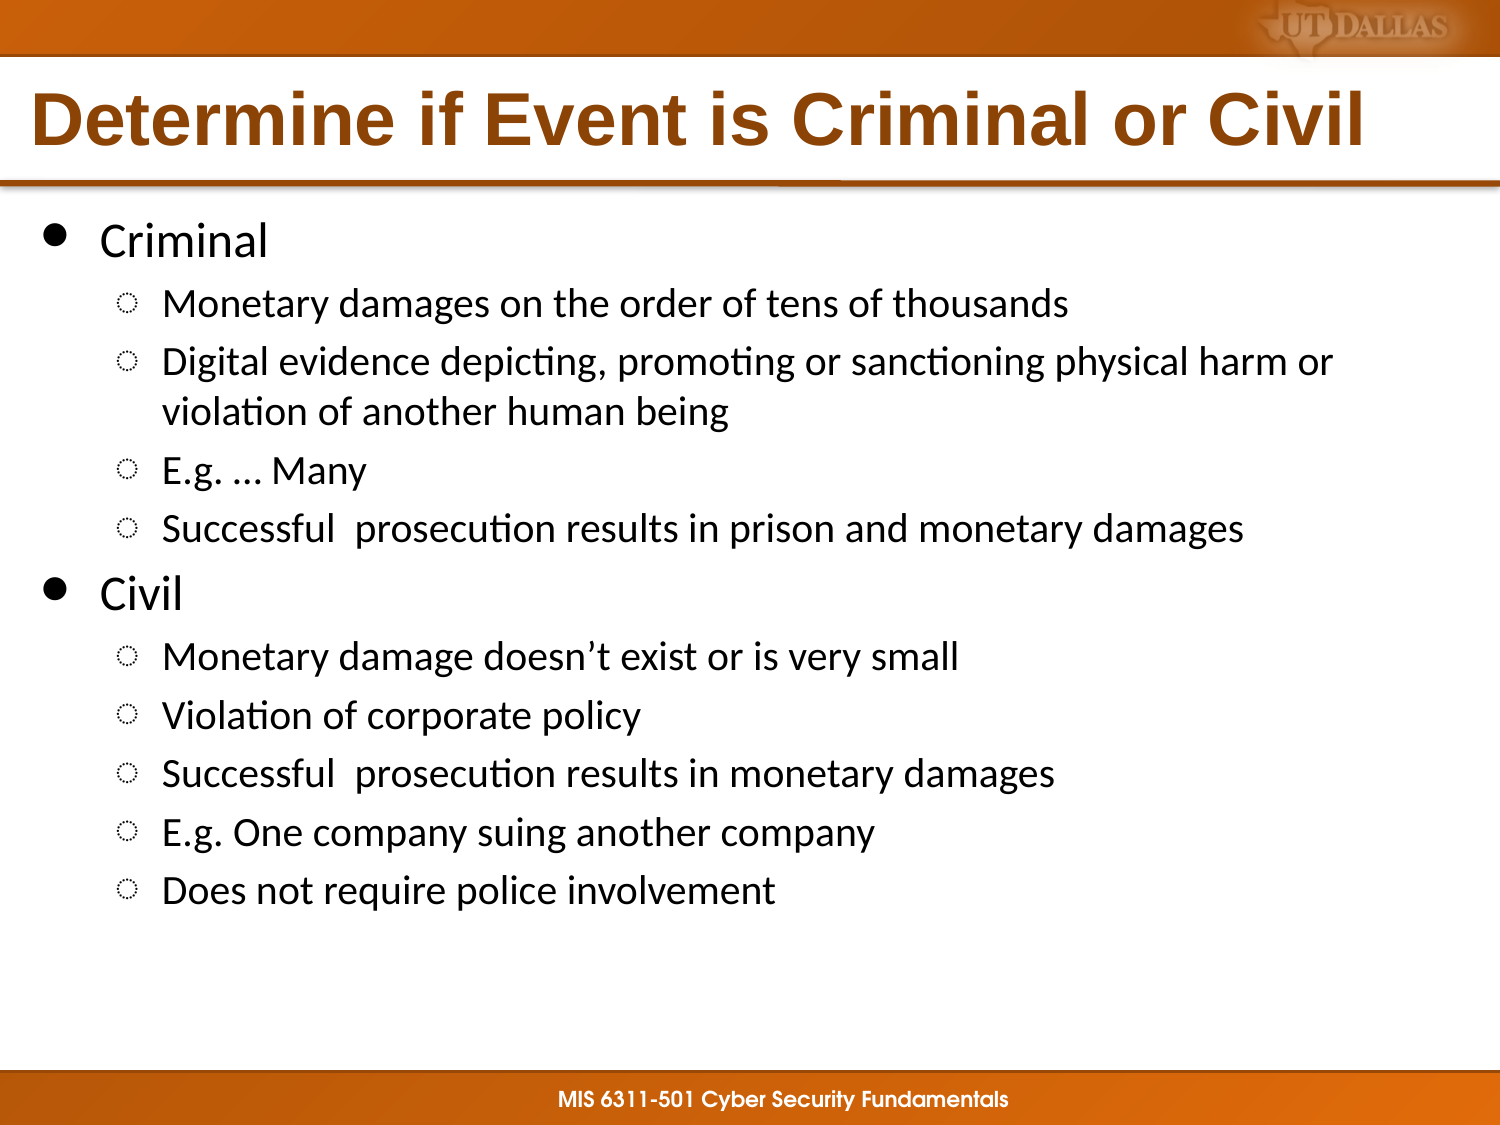

# Determine if Event is Criminal or Civil
Criminal
Monetary damages on the order of tens of thousands
Digital evidence depicting, promoting or sanctioning physical harm or violation of another human being
E.g. … Many
Successful  prosecution results in prison and monetary damages
Civil
Monetary damage doesn’t exist or is very small
Violation of corporate policy
Successful  prosecution results in monetary damages
E.g. One company suing another company
Does not require police involvement